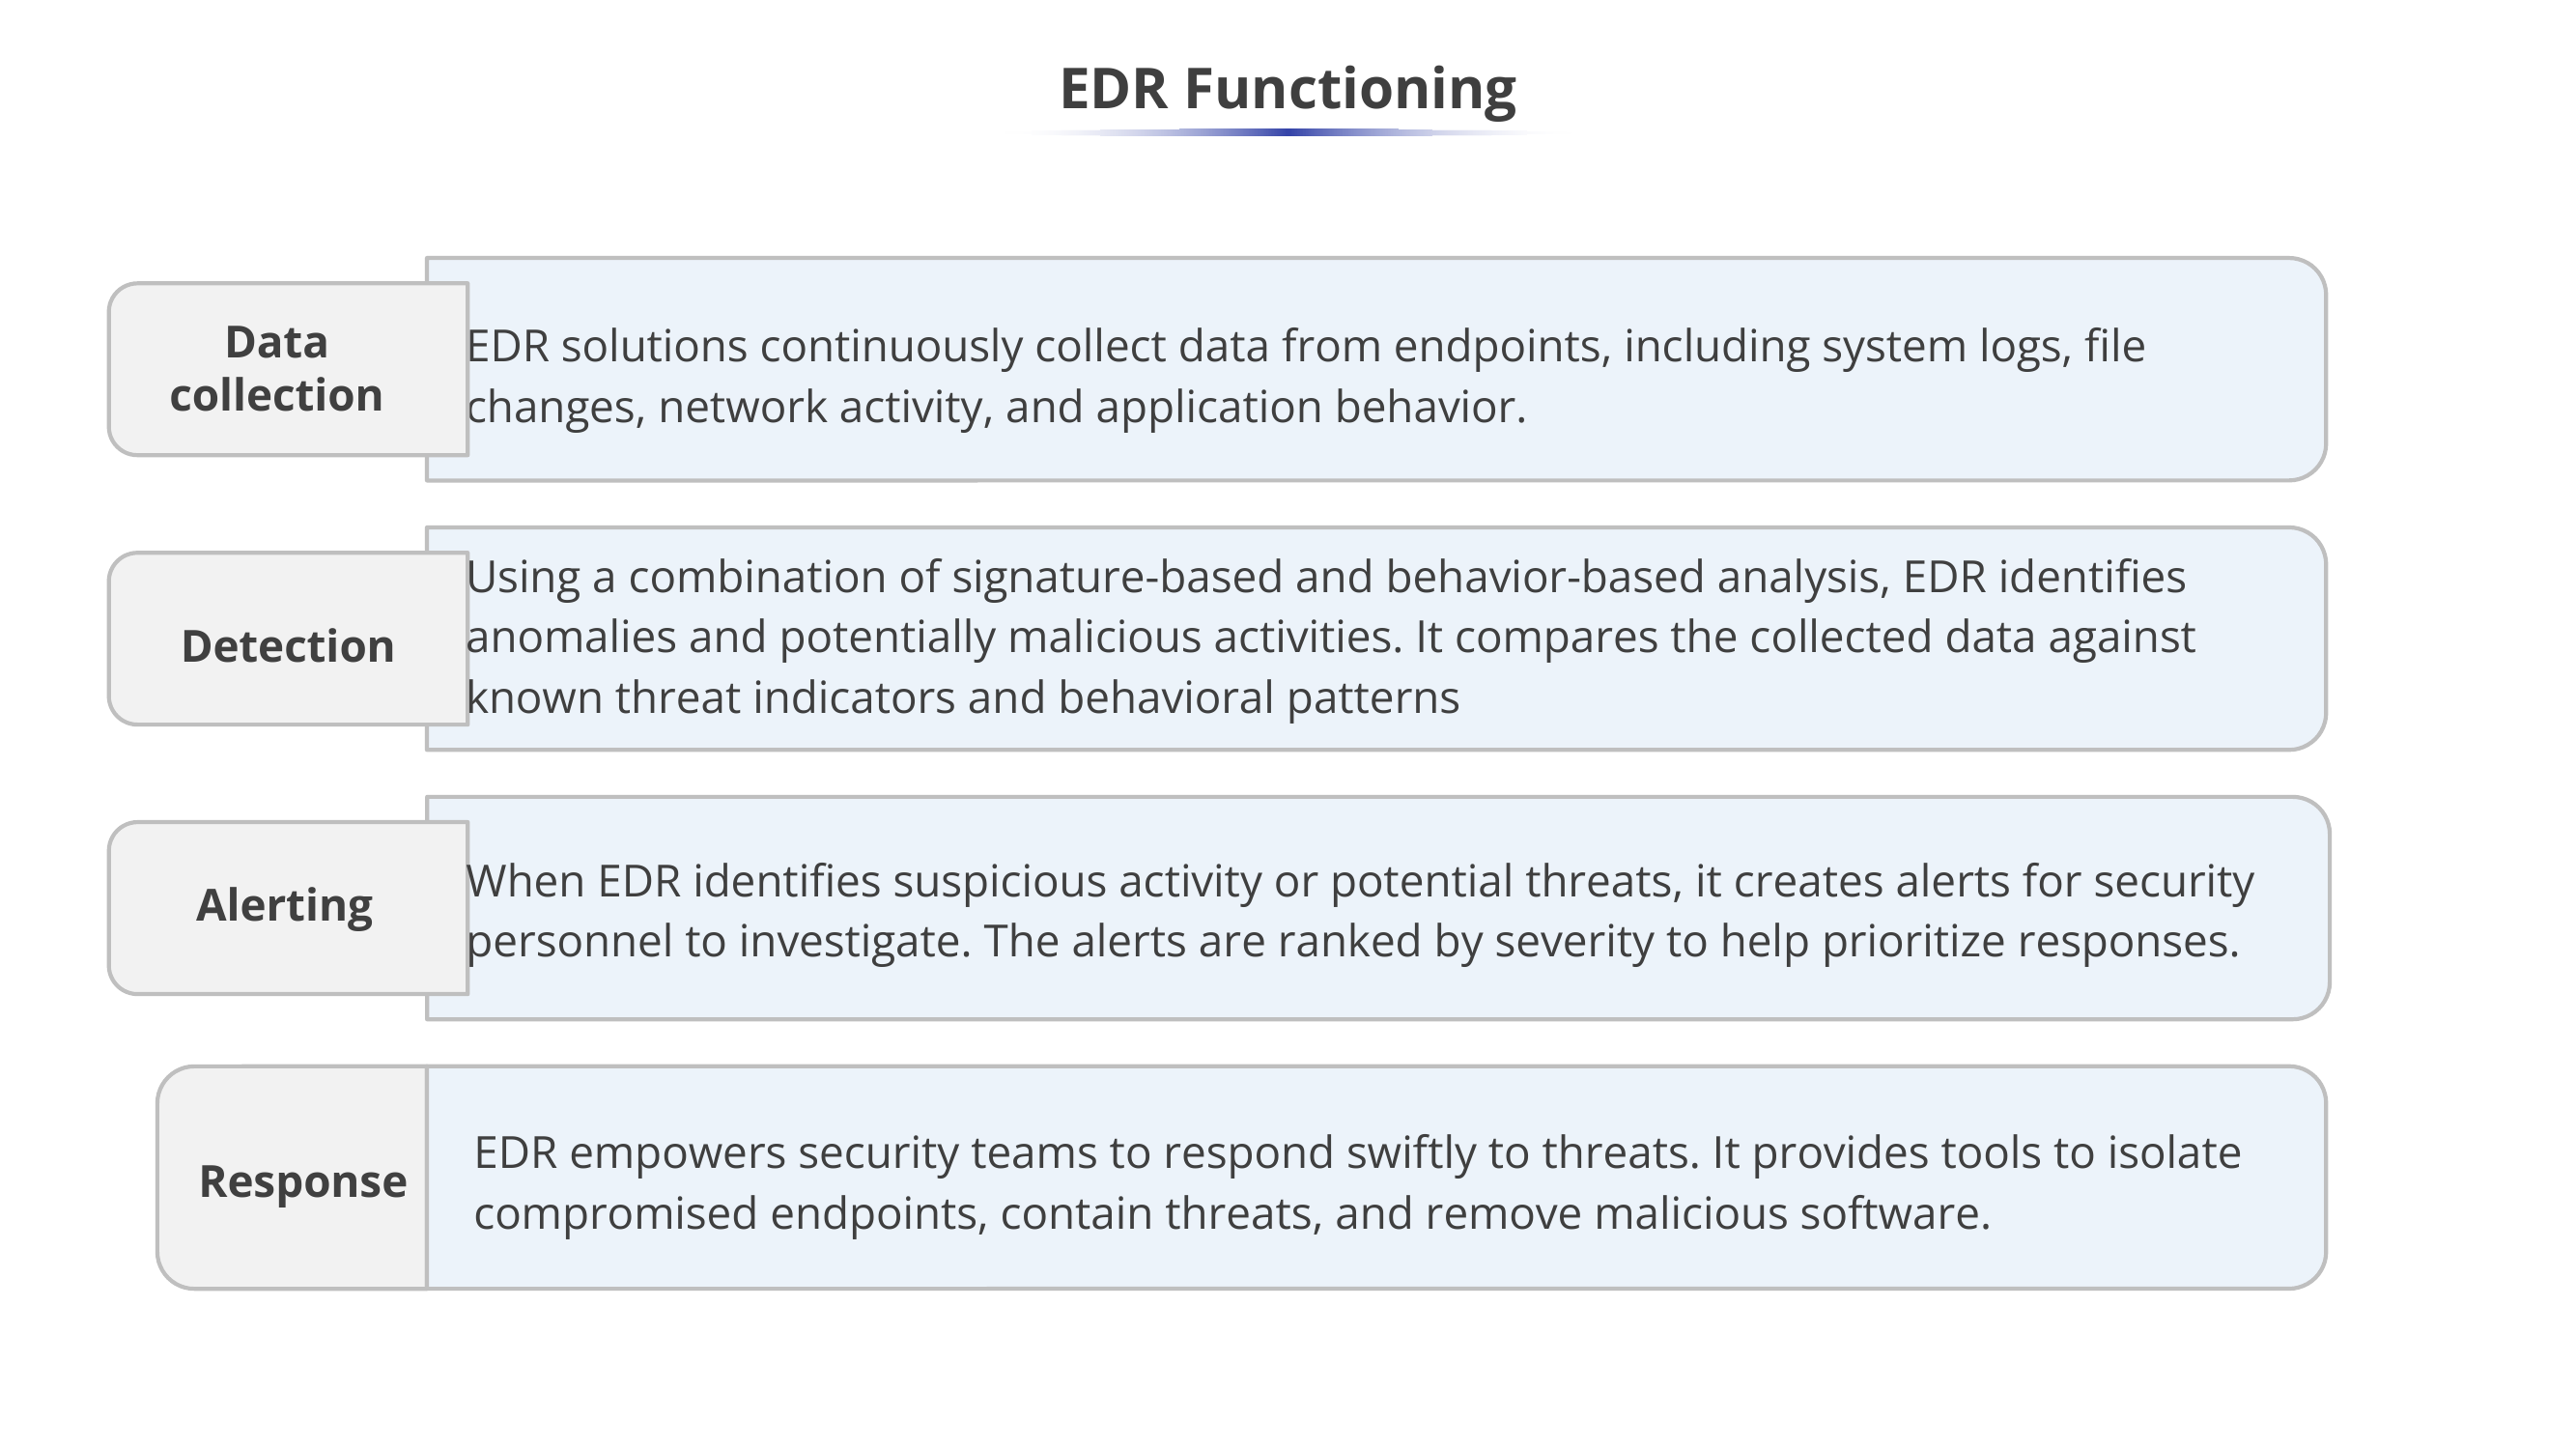

# EDR Functioning

EDR solutions continuously collect data from endpoints, including system logs, file changes, network activity, and application behavior.
Data collection

Using a combination of signature-based and behavior-based analysis, EDR identifies anomalies and potentially malicious activities. It compares the collected data against known threat indicators and behavioral patterns
Detection

When EDR identifies suspicious activity or potential threats, it creates alerts for security personnel to investigate. The alerts are ranked by severity to help prioritize responses.
Alerting

Response
EDR empowers security teams to respond swiftly to threats. It provides tools to isolate compromised endpoints, contain threats, and remove malicious software.